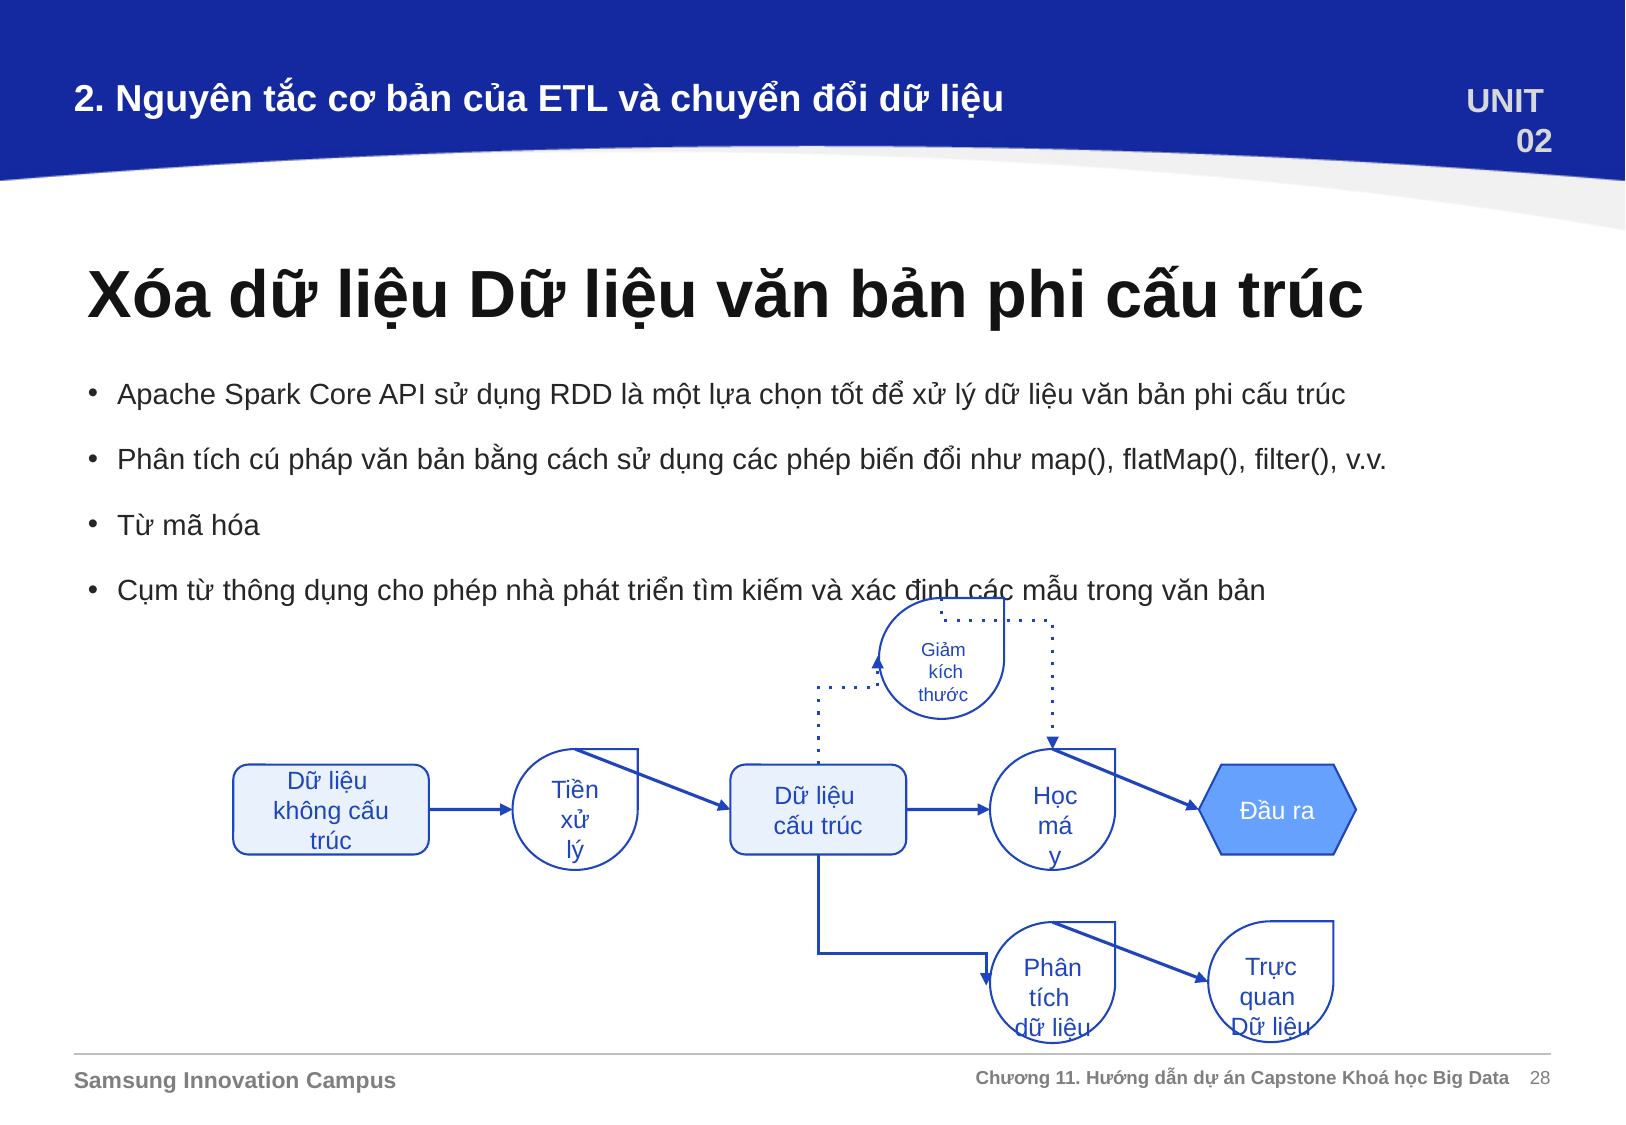

2. Nguyên tắc cơ bản của ETL và chuyển đổi dữ liệu
UNIT  02

Xóa dữ liệu Dữ liệu văn bản phi cấu trúc
Apache Spark Core API sử dụng RDD là một lựa chọn tốt để xử lý dữ liệu văn bản phi cấu trúc
Phân tích cú pháp văn bản bằng cách sử dụng các phép biến đổi như map(), flatMap(), filter(), v.v.
Từ mã hóa
Cụm từ thông dụng cho phép nhà phát triển tìm kiếm và xác định các mẫu trong văn bản

Giảm
 kích thước

Tiền
xử lý

Học
máy
Dữ liệu
không cấu trúc
Dữ liệu
cấu trúc
Đầu ra

Trực quan
Dữ liệu

Phân tích
dữ liệu